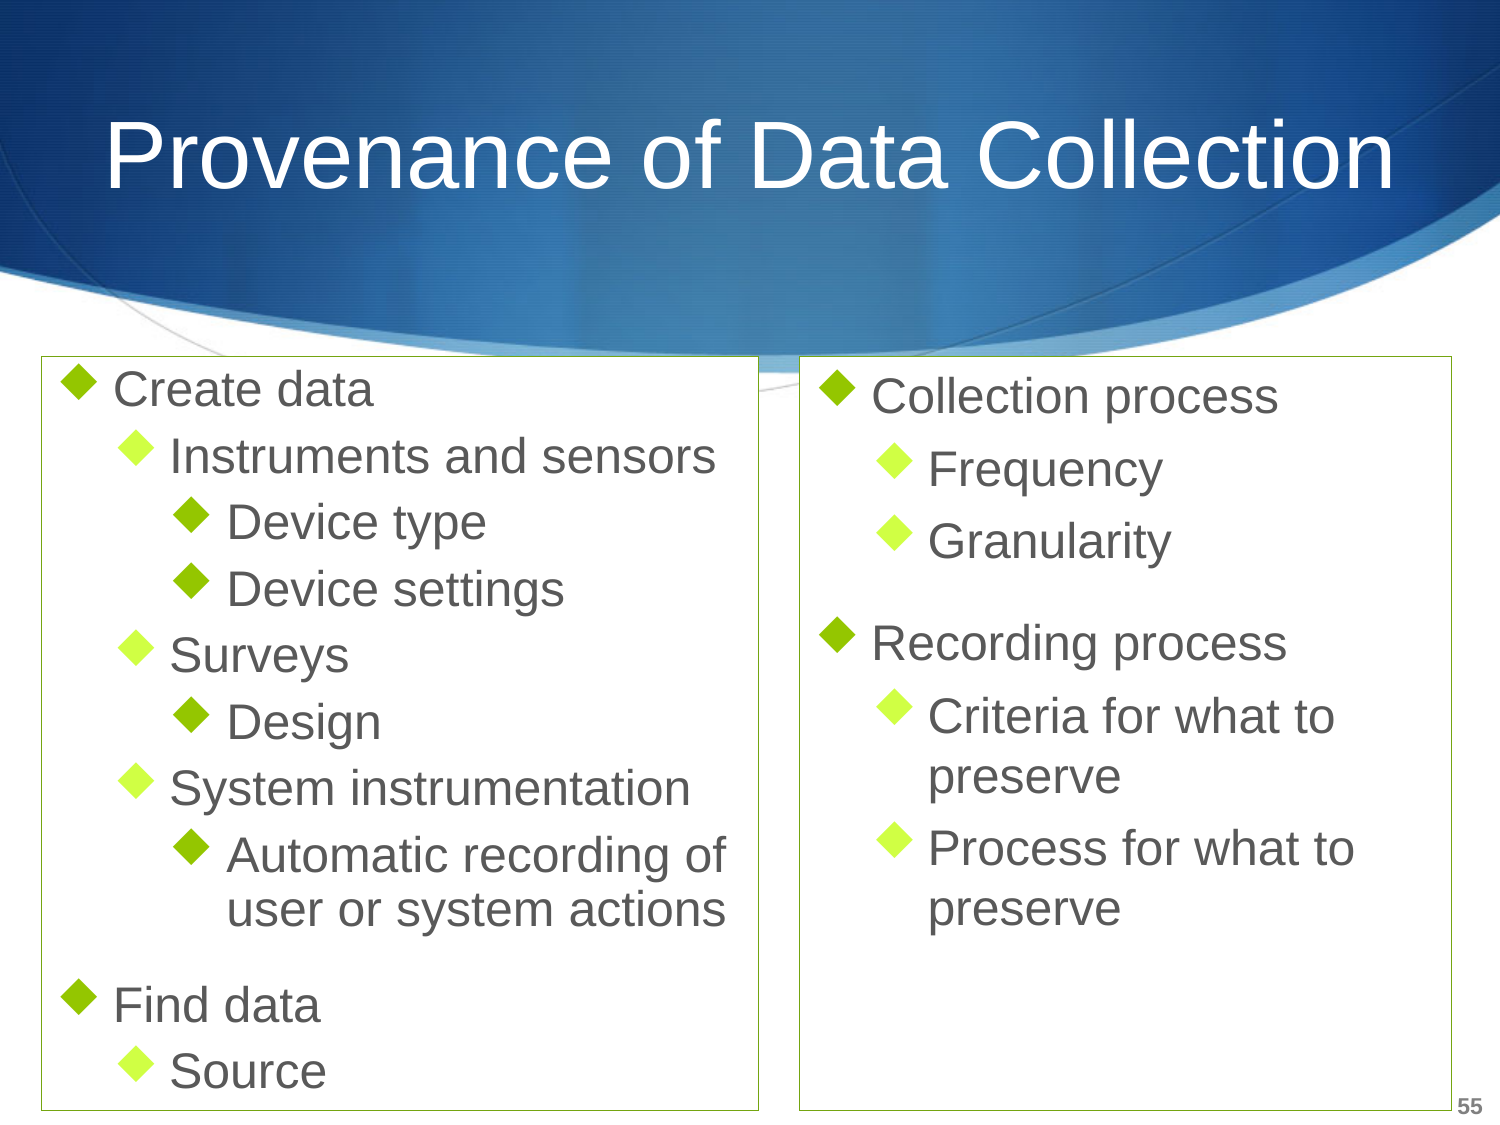

# Provenance of Data Collection
Create data
Instruments and sensors
Device type
Device settings
Surveys
Design
System instrumentation
Automatic recording of user or system actions
Find data
Source
Collection process
Frequency
Granularity
Recording process
Criteria for what to preserve
Process for what to preserve
55